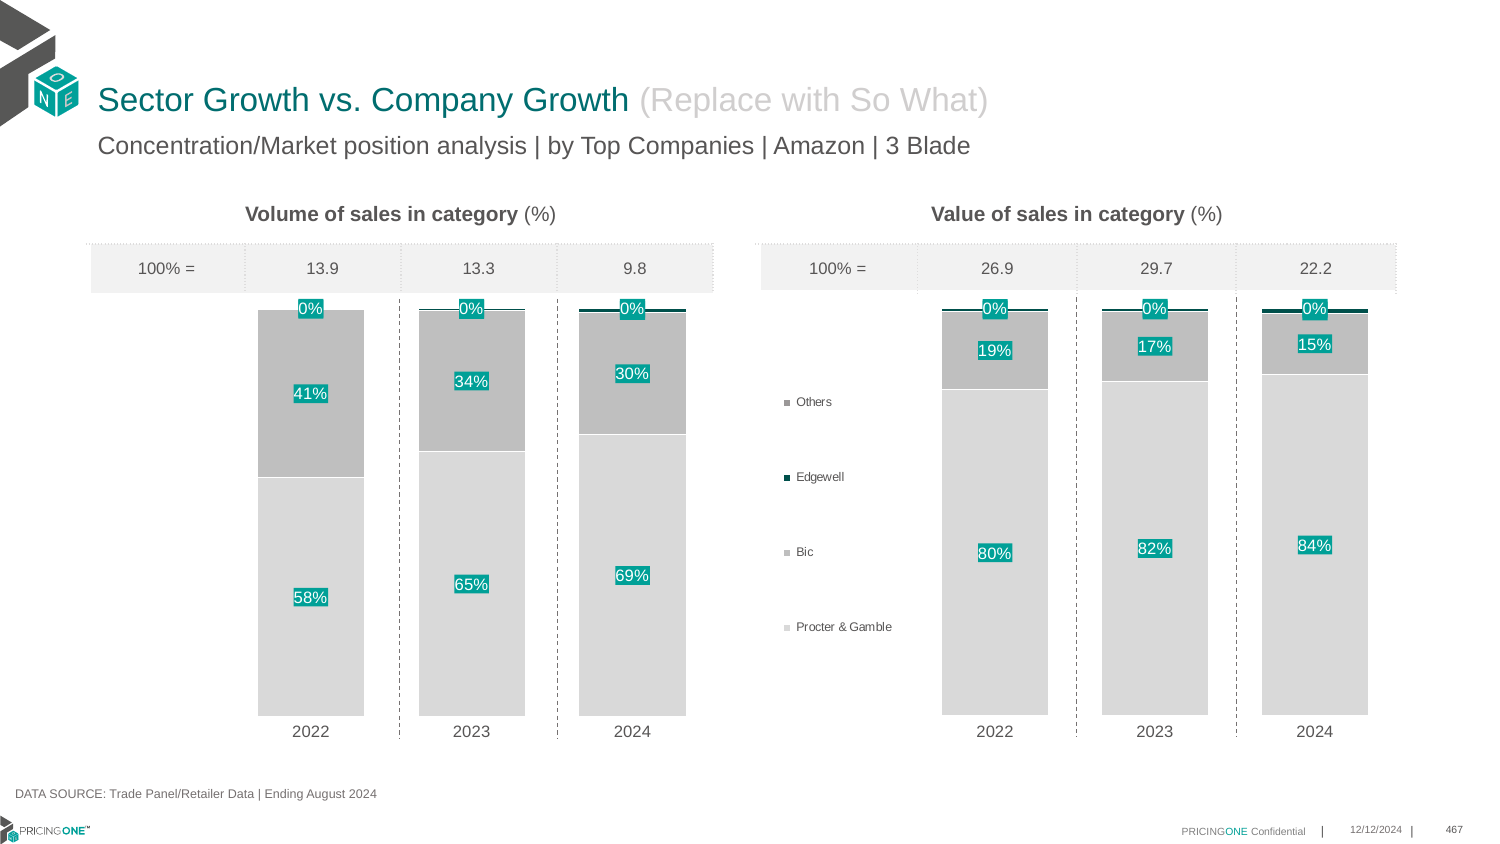

# Sector Growth vs. Company Growth (Replace with So What)
Concentration/Market position analysis | by Top Companies | Amazon | 3 Blade
| Volume of sales in category (%) |  |  |  |
| --- | --- | --- | --- |
| 100% = | 13.9 | 13.3 | 9.8 |
| Value of sales in category (%) |  |  |  |
| --- | --- | --- | --- |
| 100% = | 26.9 | 29.7 | 22.2 |

### Chart

| Category | Procter & Gamble | Bic | Edgewell | Others |
|---|---|---|---|---|
| 2022 | 0.5845436393734805 | 0.4109912029319614 | 0.002760587714652026 | 0.0017045699799060686 |
| 2023 | 0.6490674031928874 | 0.3448653811472993 | 0.004380167227355344 | 0.0016870484324580117 |
| 2024 | 0.6903181461535555 | 0.2978908311296934 | 0.010782921748976238 | 0.001008100967774892 |

### Chart

| Category | Procter & Gamble | Bic | Edgewell | Others |
|---|---|---|---|---|
| 2022 | 0.7993039487555392 | 0.19288933947515577 | 0.005368477575829369 | 0.0024382341934755815 |
| 2023 | 0.8204592800778759 | 0.17135894900552182 | 0.0061202615298740284 | 0.0020615093867281976 |
| 2024 | 0.8373797242560529 | 0.14905749158934825 | 0.012212700642792213 | 0.0013500835118066302 |
DATA SOURCE: Trade Panel/Retailer Data | Ending August 2024

12/12/2024
467